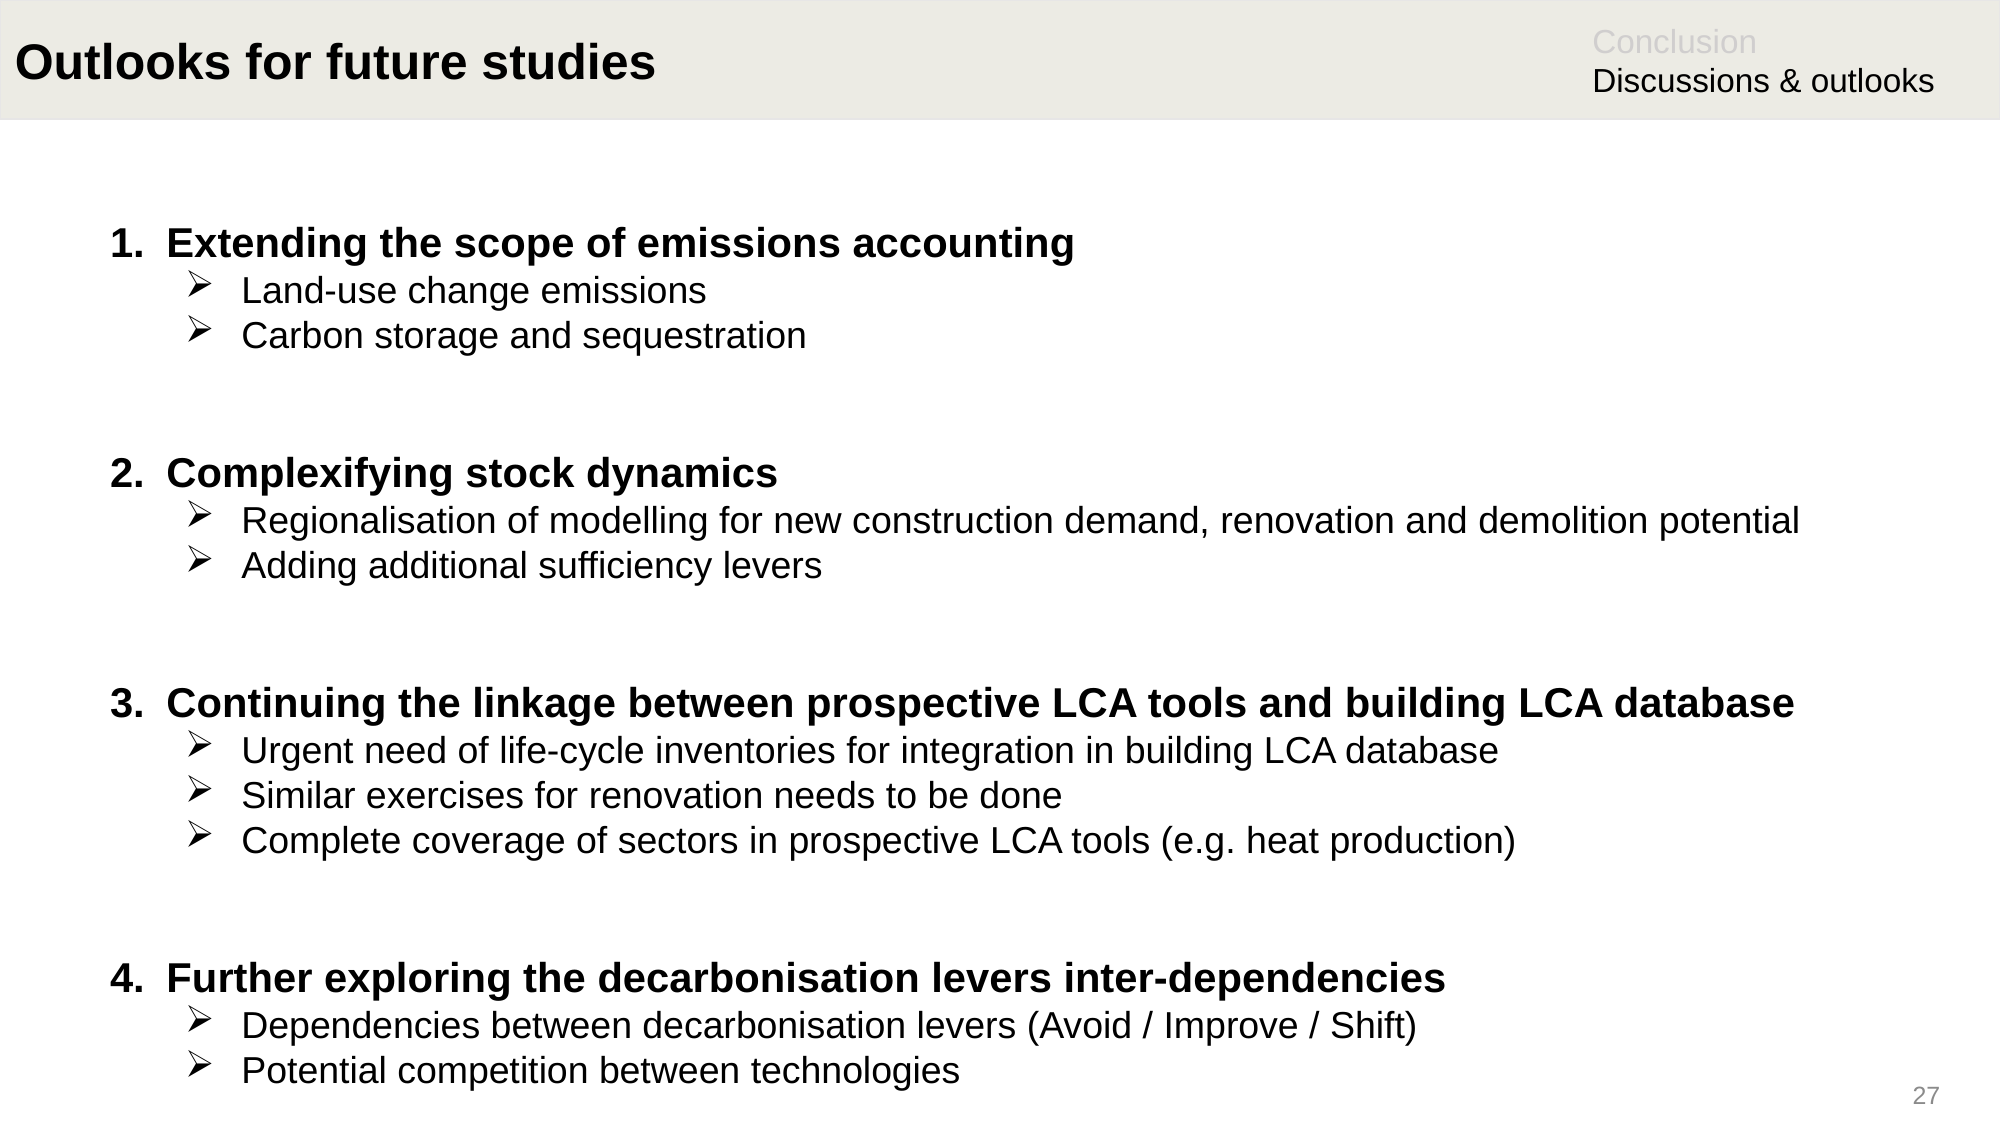

Outlooks for future studies
Conclusion
Discussions & outlooks
Extending the scope of emissions accounting
Land-use change emissions
Carbon storage and sequestration

Complexifying stock dynamics
Regionalisation of modelling for new construction demand, renovation and demolition potential
Adding additional sufficiency levers

Continuing the linkage between prospective LCA tools and building LCA database
Urgent need of life-cycle inventories for integration in building LCA database
Similar exercises for renovation needs to be done
Complete coverage of sectors in prospective LCA tools (e.g. heat production)

Further exploring the decarbonisation levers inter-dependencies
Dependencies between decarbonisation levers (Avoid / Improve / Shift)
Potential competition between technologies

27